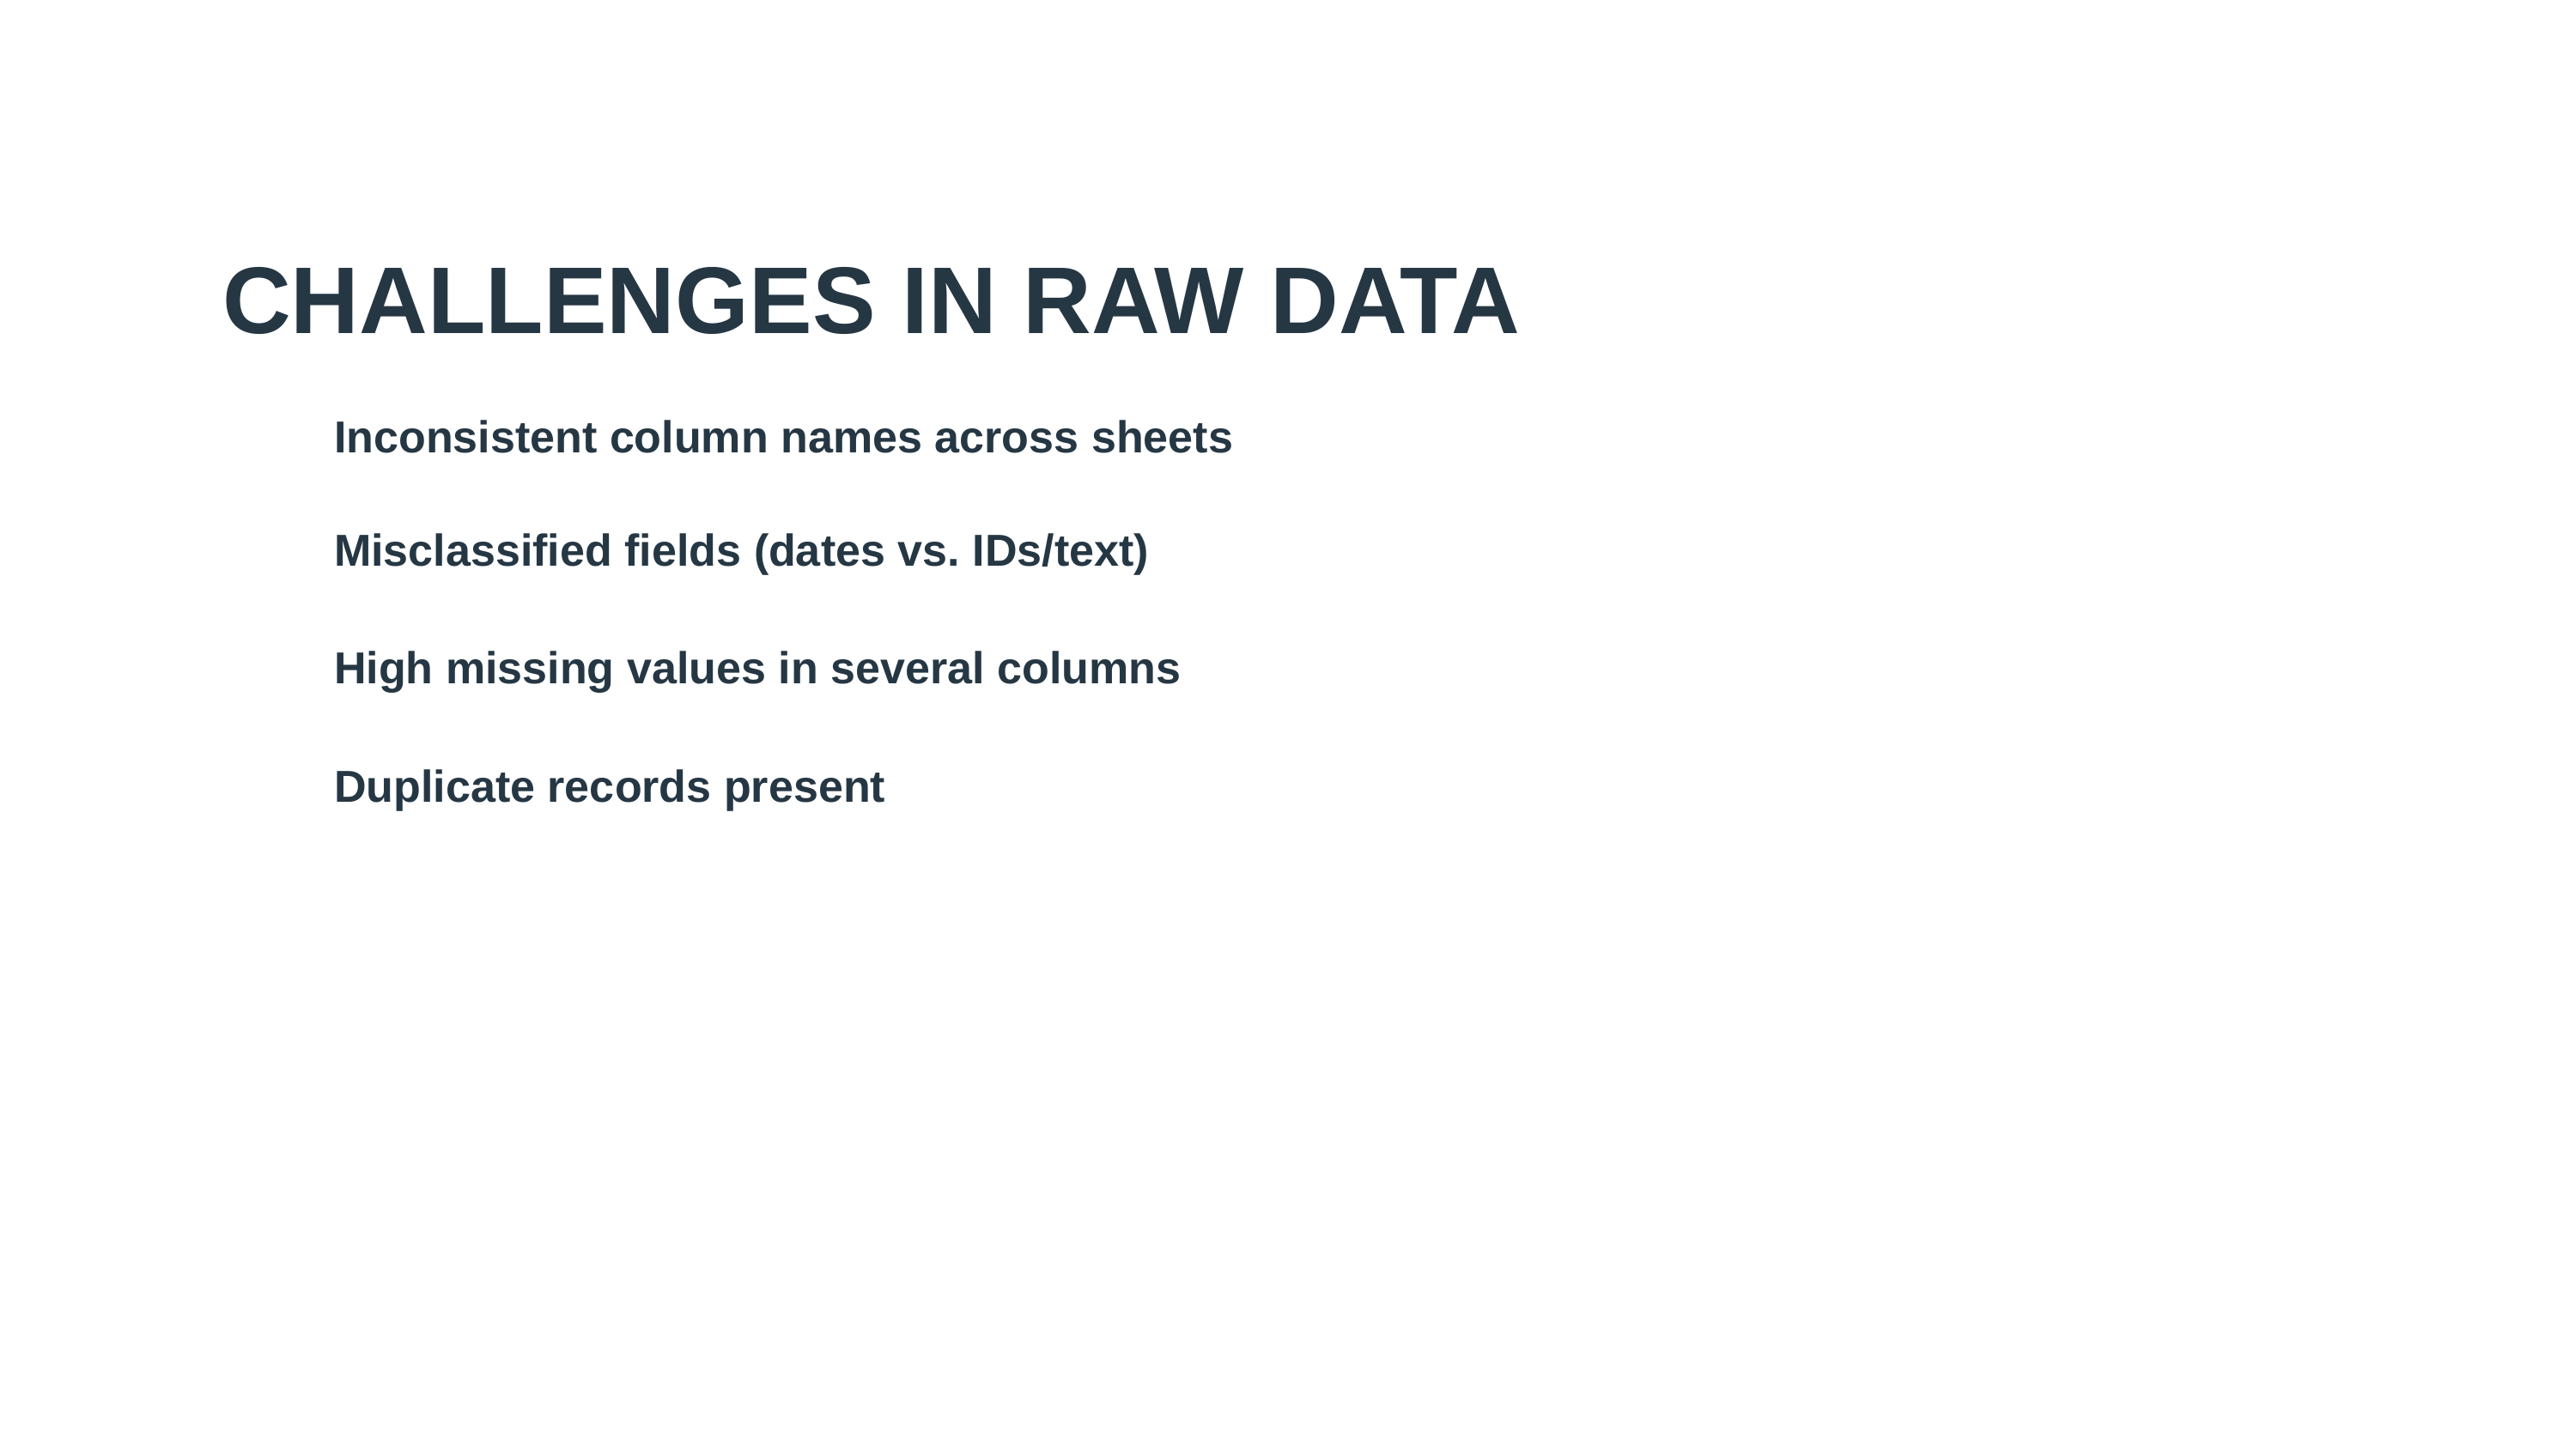

CHALLENGES IN RAW DATA
Inconsistent column names across sheets
Misclassified fields (dates vs. IDs/text)
High missing values in several columns
Duplicate records present